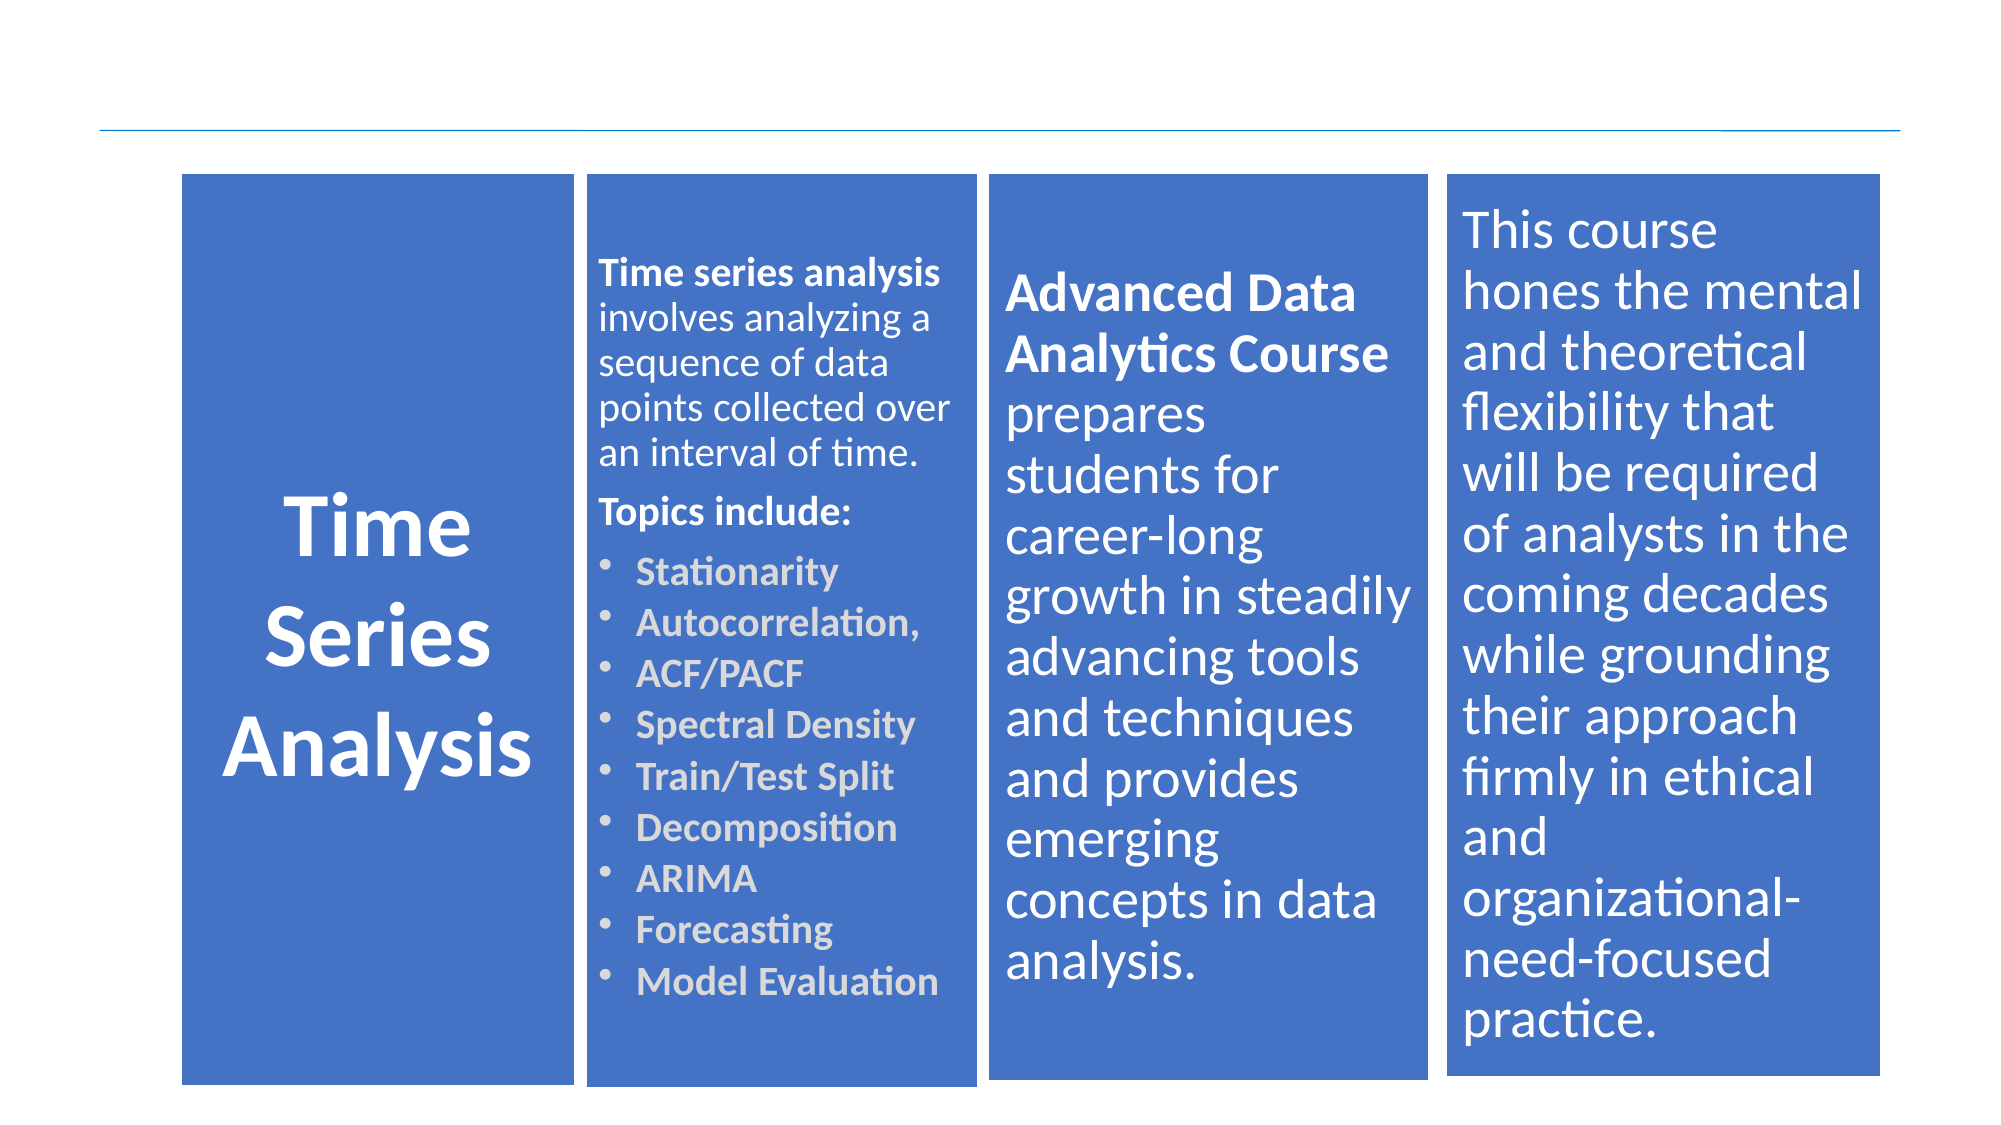

Time Series Analysis
Advanced Data Analytics Course prepares students for career-long growth in steadily advancing tools and techniques and provides emerging concepts in data analysis.
This course hones the mental and theoretical flexibility that will be required of analysts in the coming decades while grounding their approach firmly in ethical and organizational-need-focused practice.

Time series analysis involves analyzing a sequence of data points collected over an interval of time.
Topics include:
Stationarity
Autocorrelation,
ACF/PACF
Spectral Density
Train/Test Split
Decomposition
ARIMA
Forecasting
Model Evaluation

Model Evaluation